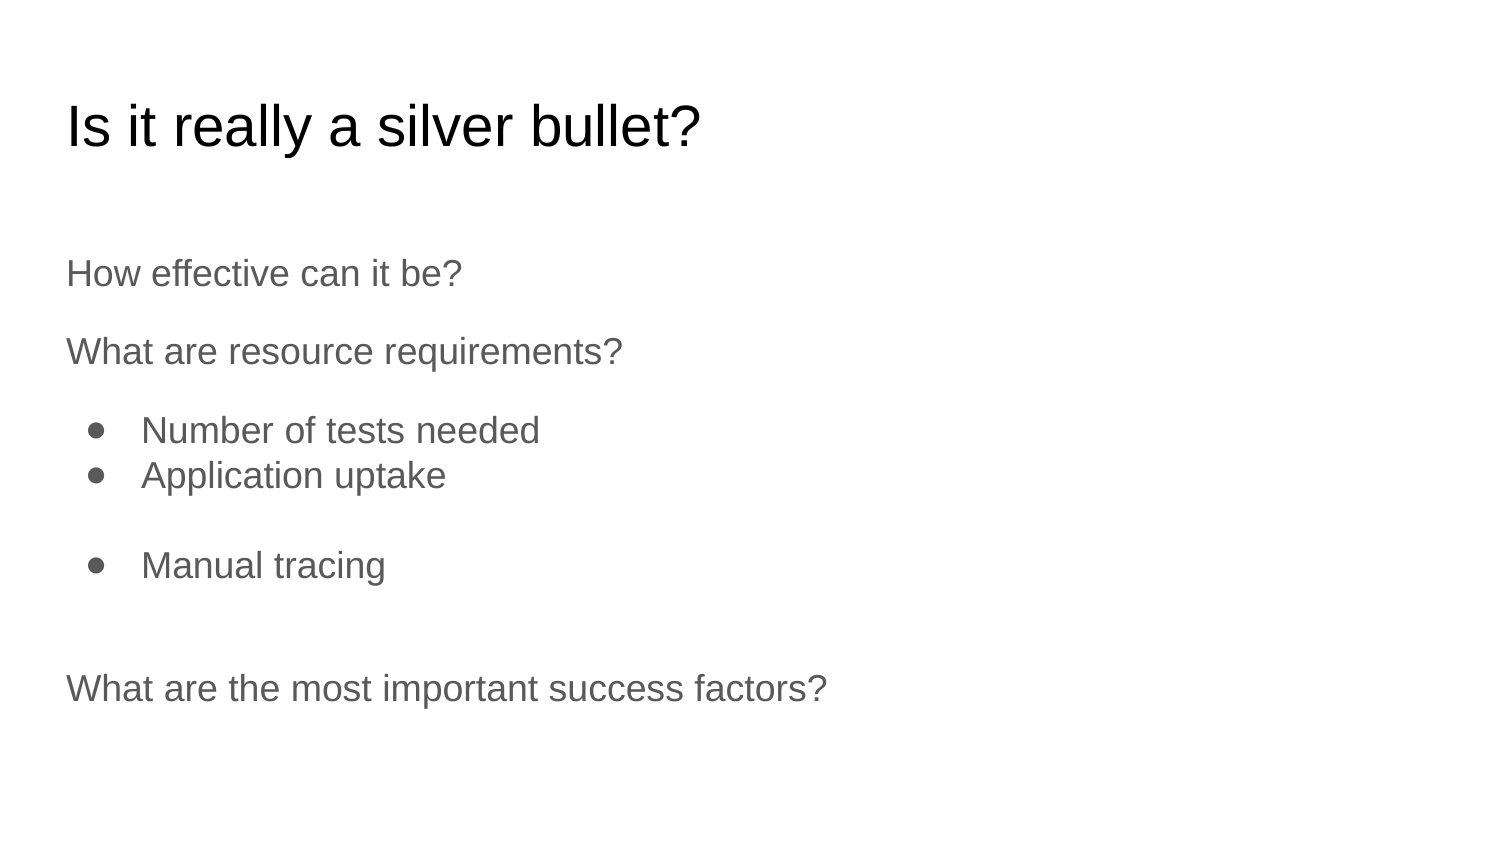

# Is it really a silver bullet?
How effective can it be?
What are resource requirements?
Number of tests needed
Application uptake
Manual tracing
What are the most important success factors?